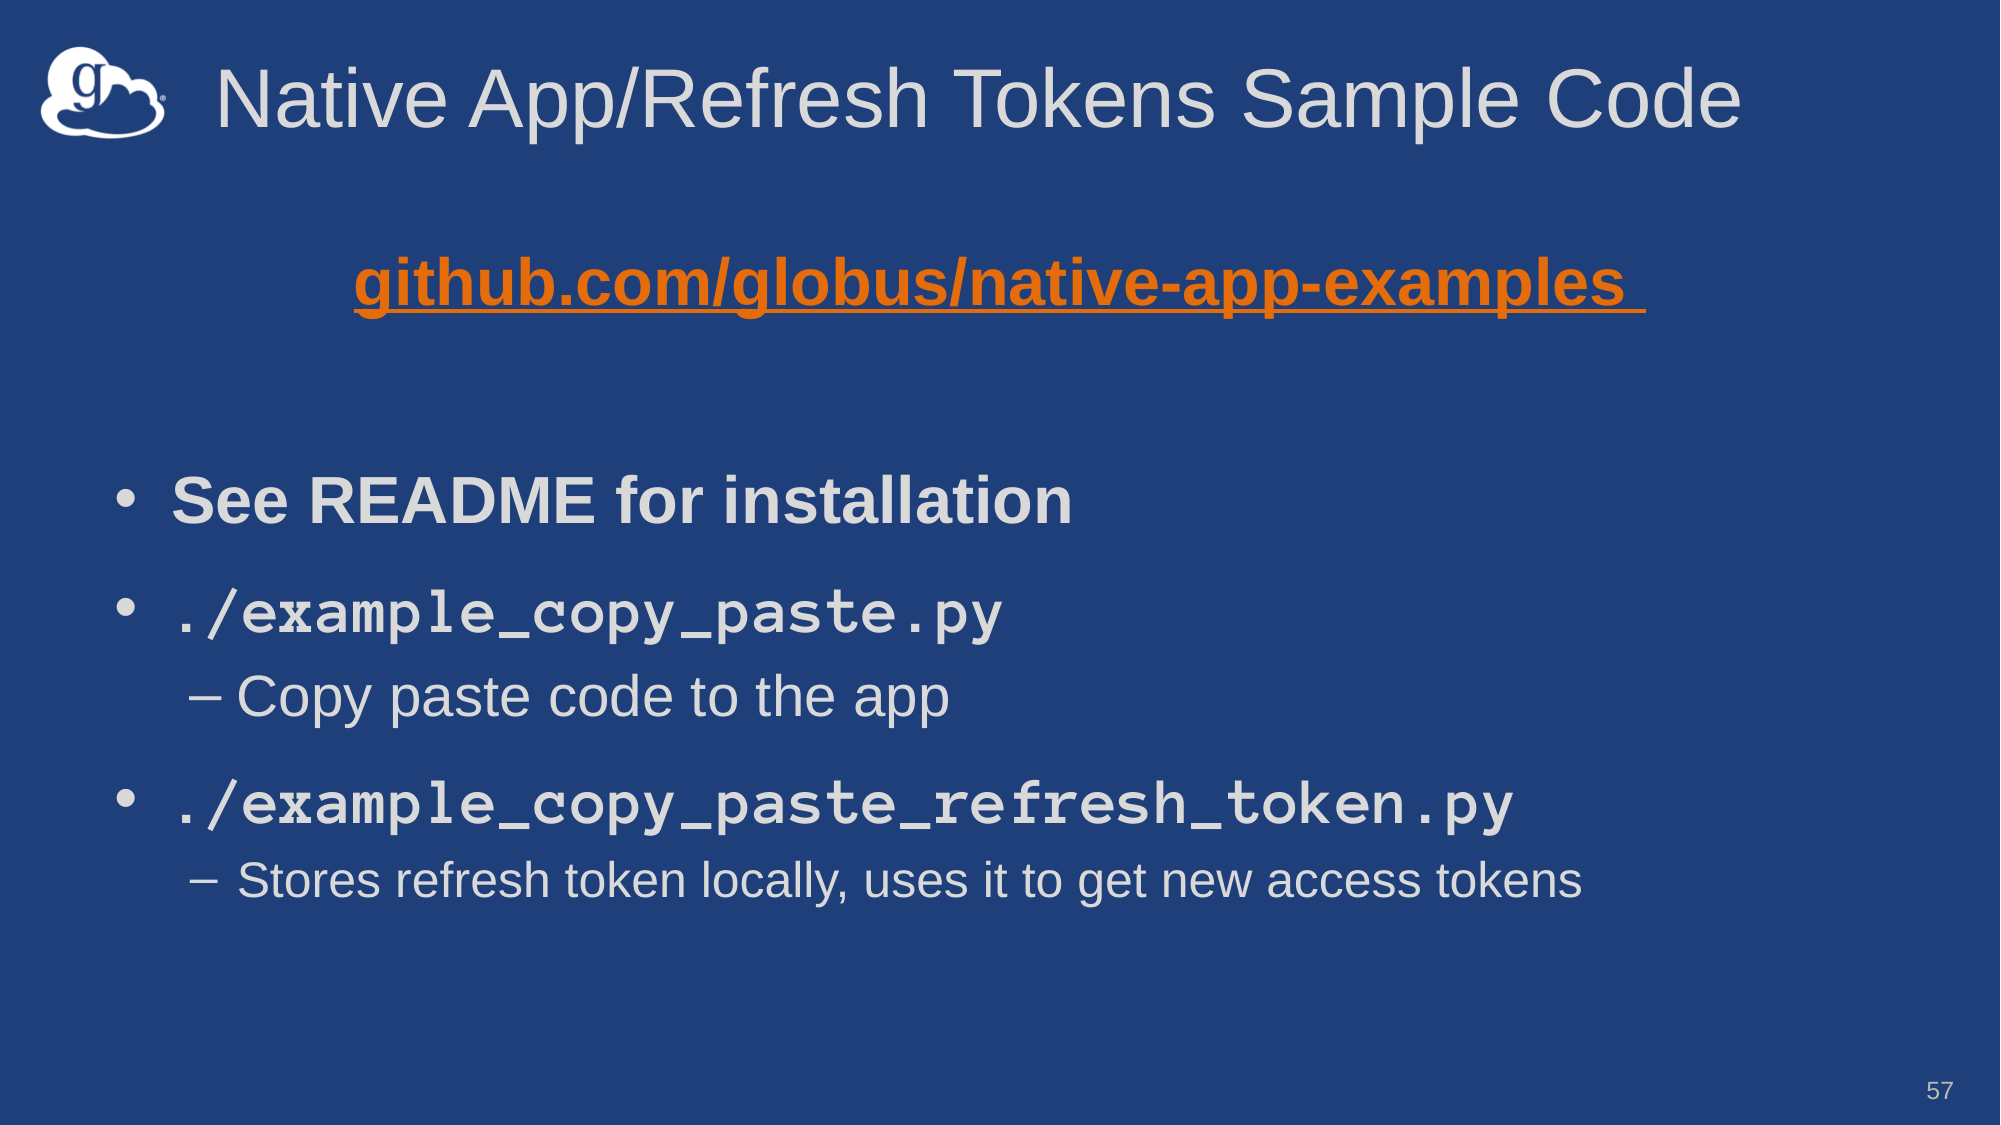

# Native App/Refresh Tokens Sample Code
github.com/globus/native-app-examples

See README for installation
./example_copy_paste.py
Copy paste code to the app
./example_copy_paste_refresh_token.py
Stores refresh token locally, uses it to get new access tokens

57